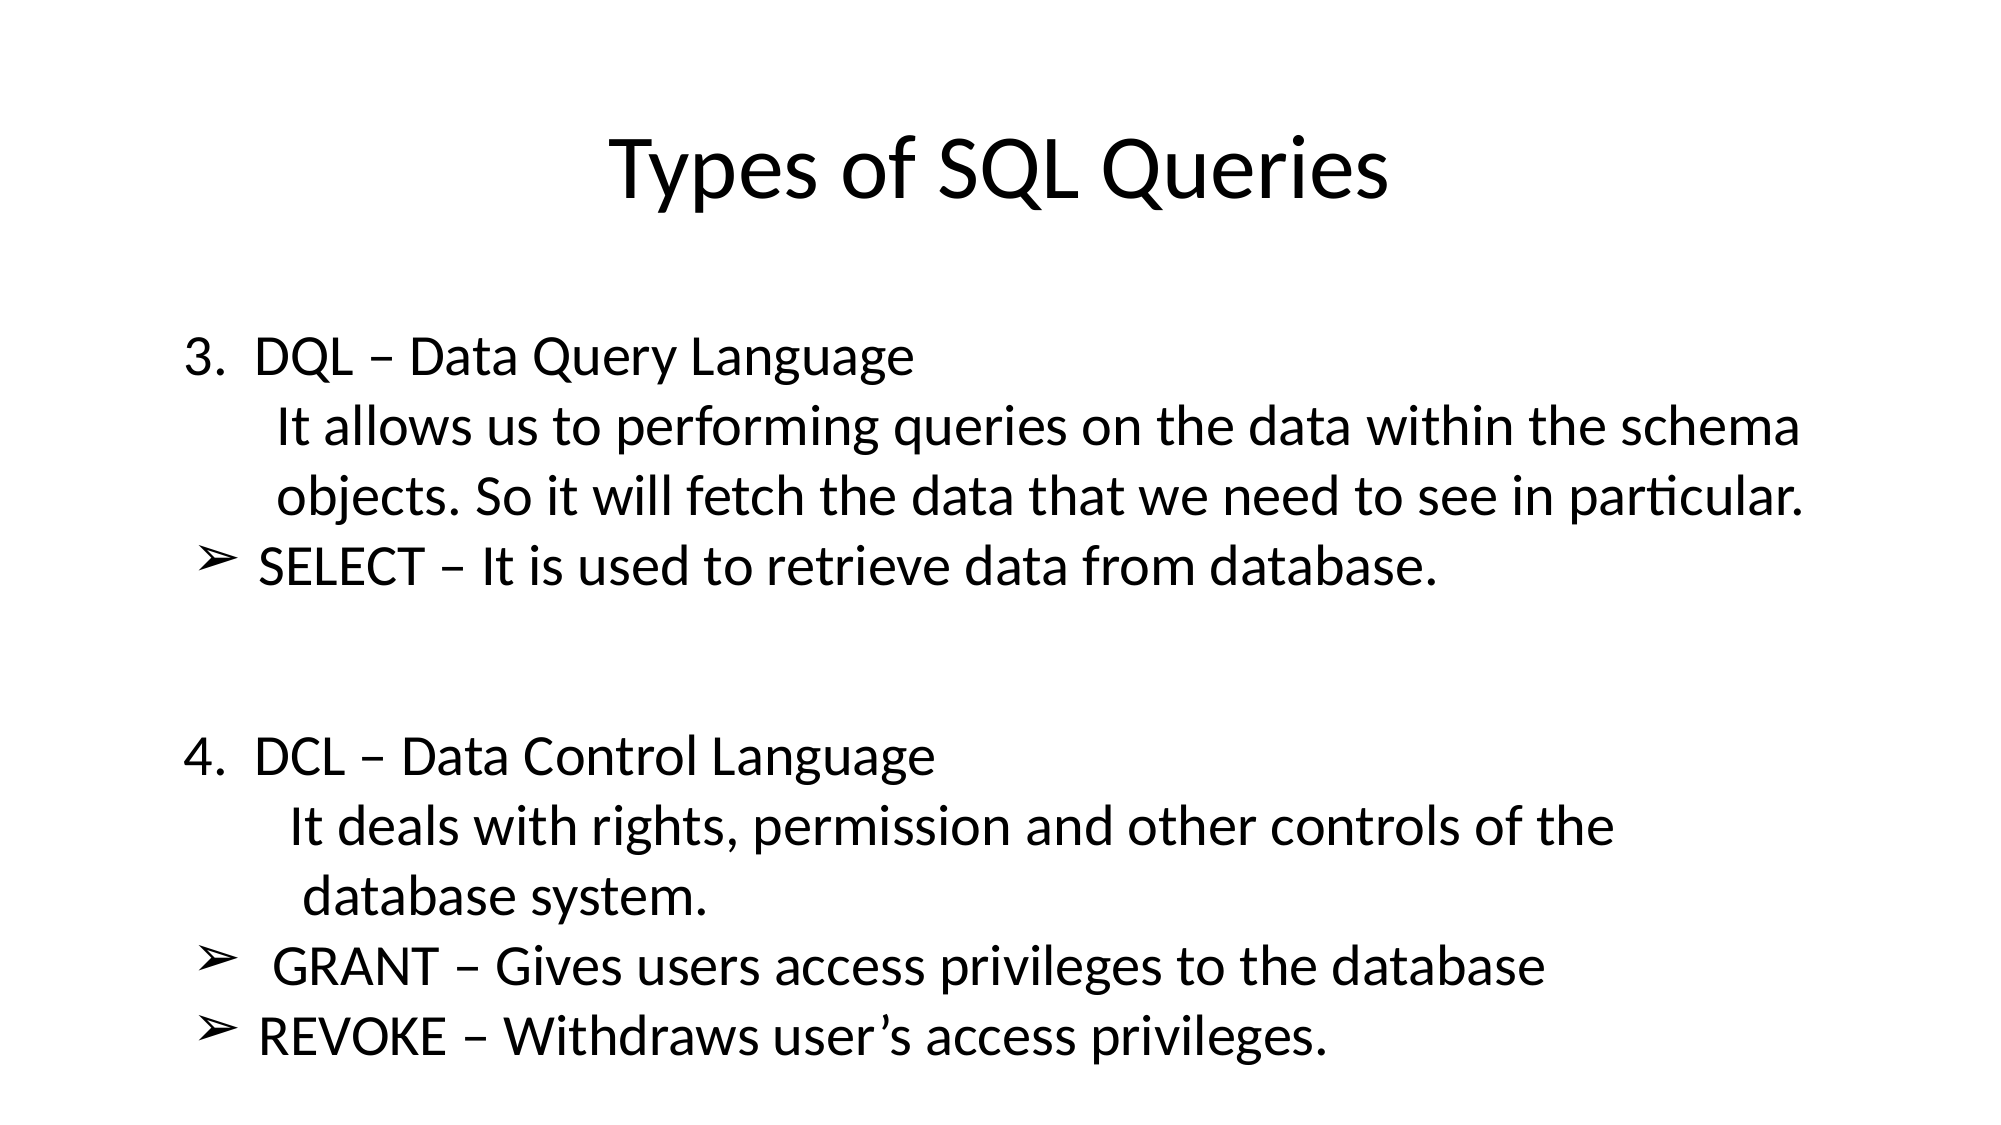

# Types of SQL Queries
3.  DQL – Data Query Language
       It allows us to performing queries on the data within the schema
       objects. So it will fetch the data that we need to see in particular.
SELECT – It is used to retrieve data from database.

4.  DCL – Data Control Language
        It deals with rights, permission and other controls of the
         database system.
 GRANT – Gives users access privileges to the database
REVOKE – Withdraws user’s access privileges.